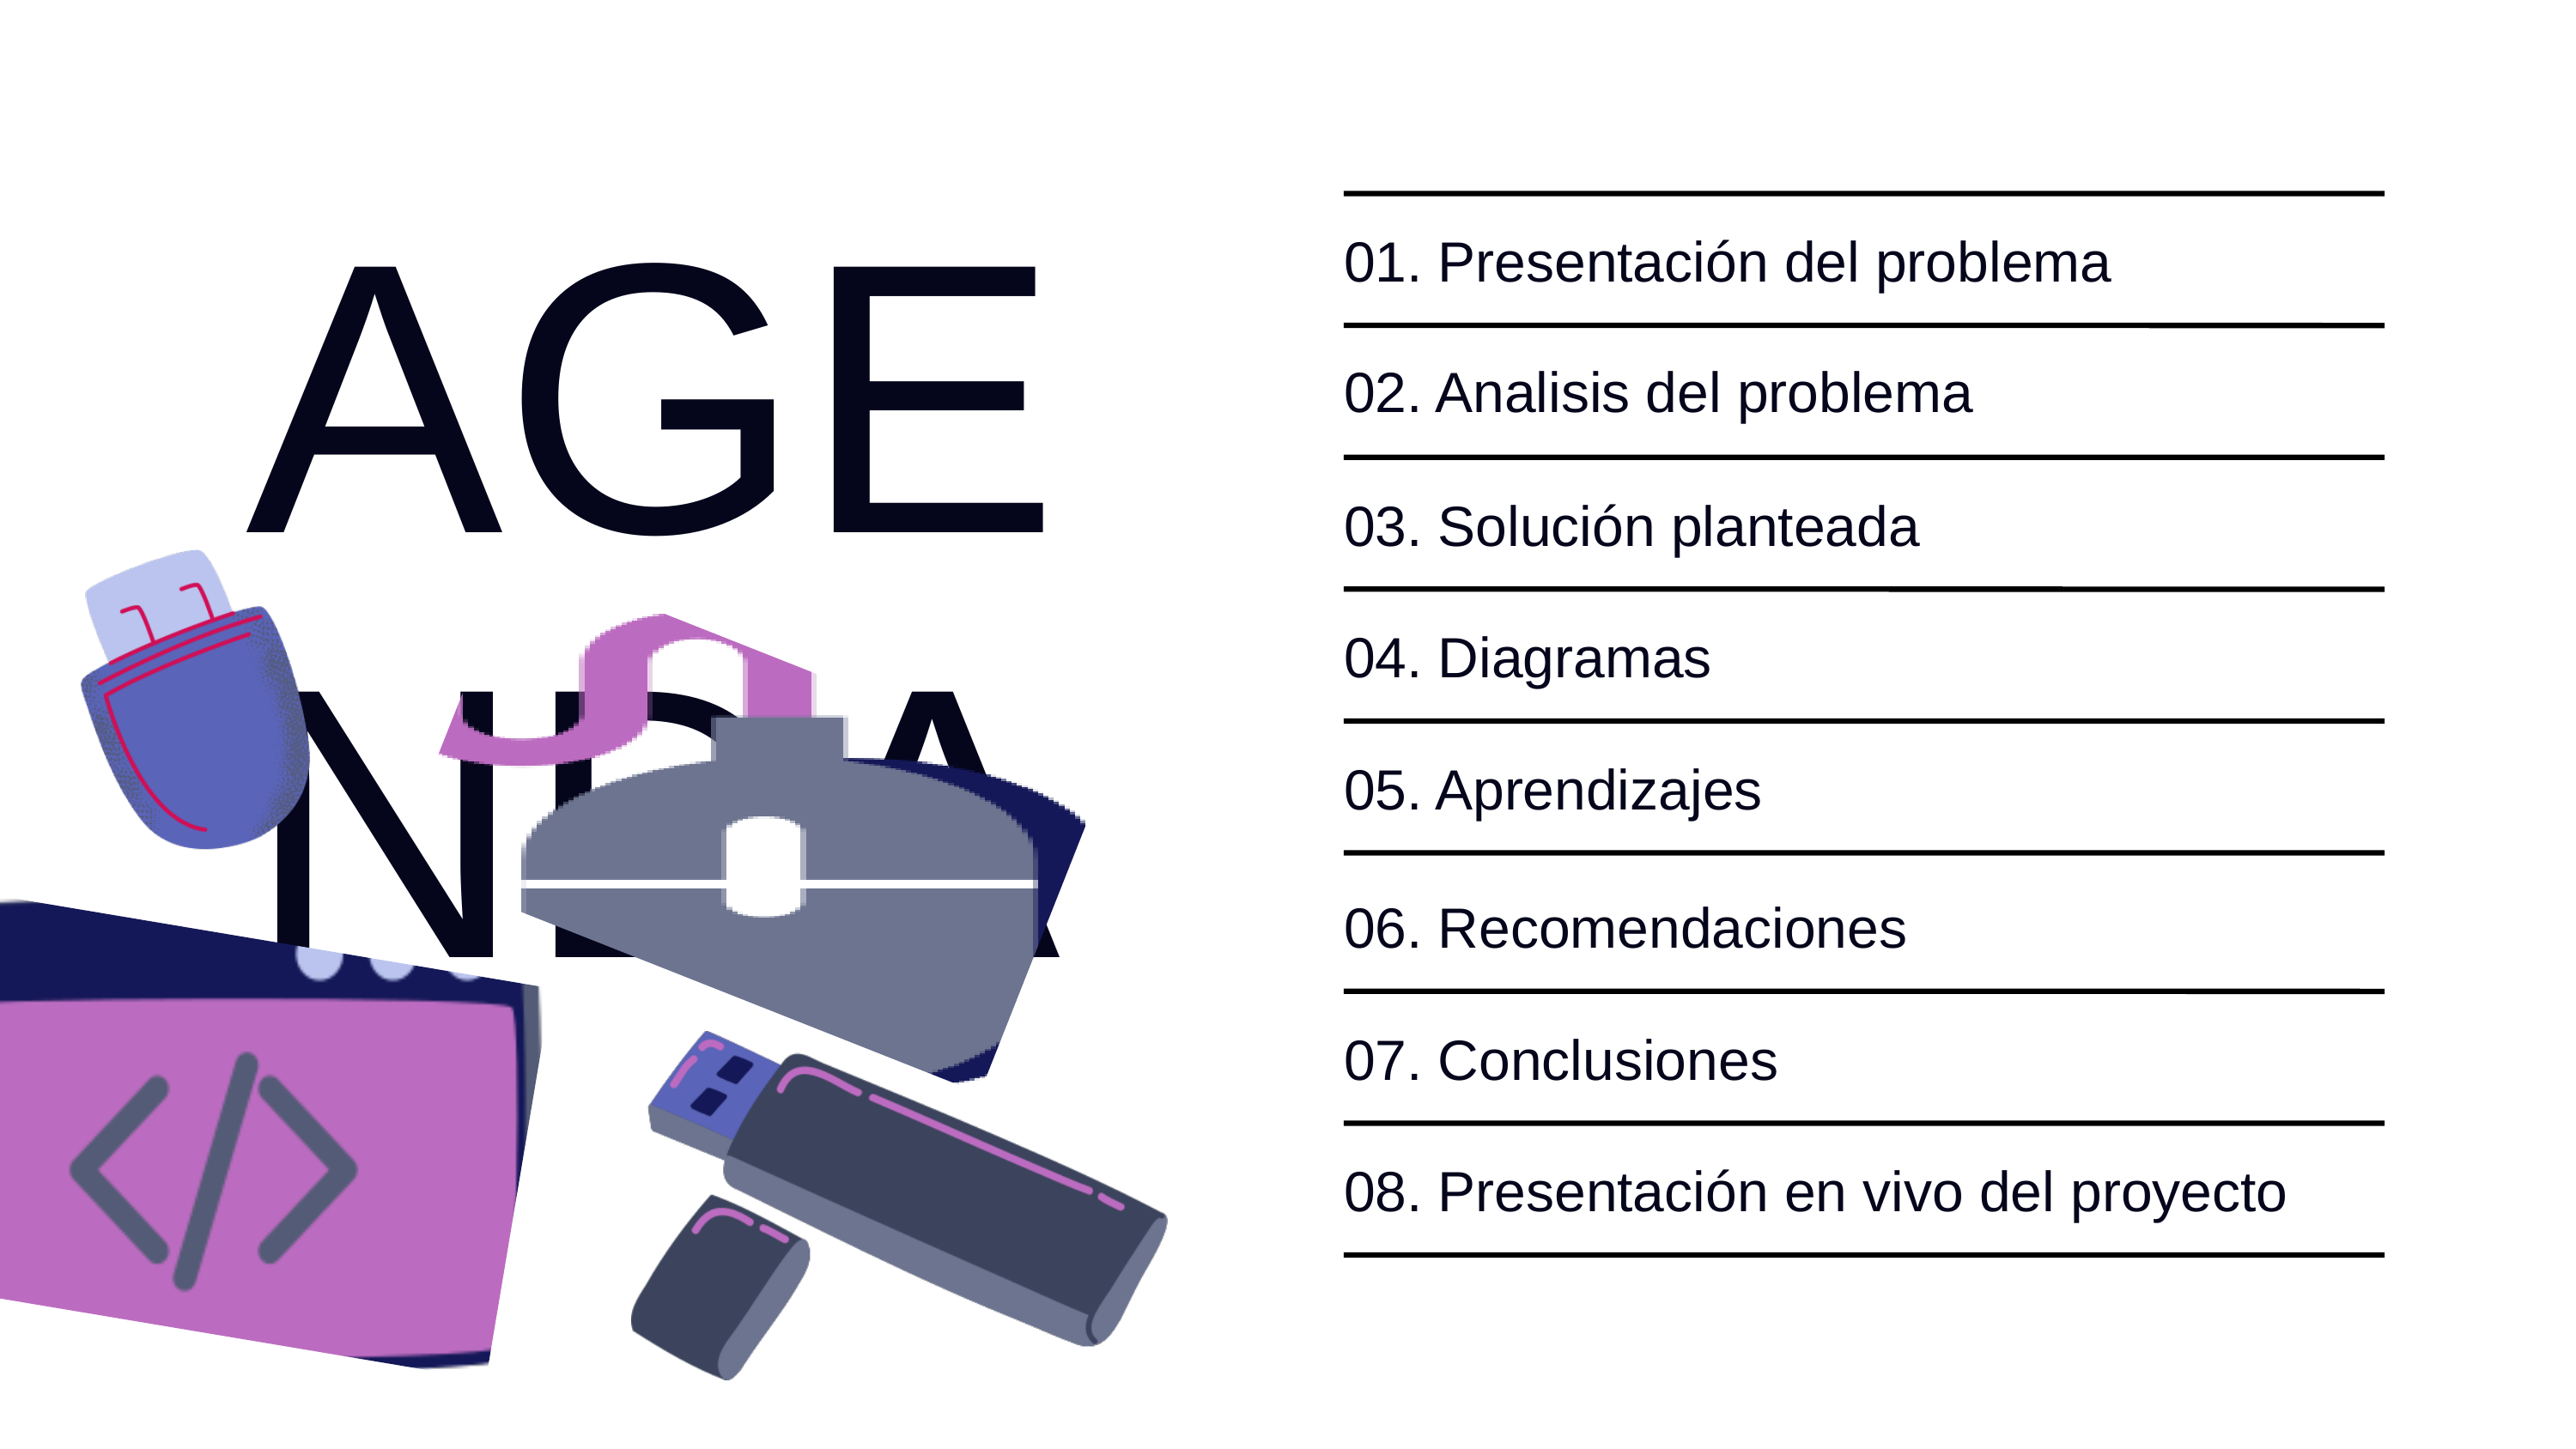

AGENDA

01. Presentación del problema

02. Analisis del problema

03. Solución planteada

04. Diagramas

05. Aprendizajes

06. Recomendaciones

07. Conclusiones

08. Presentación en vivo del proyecto